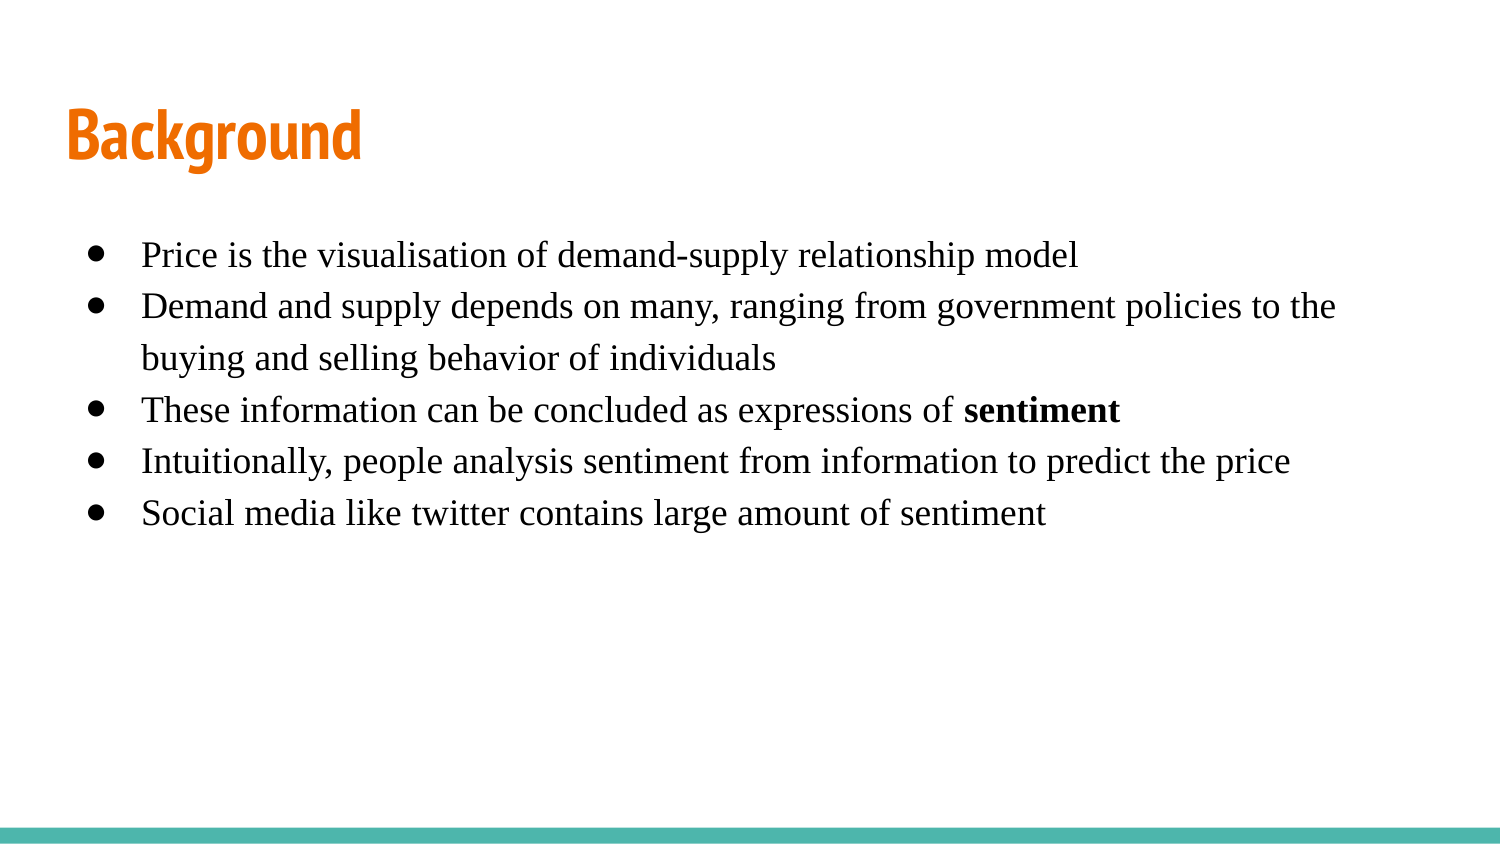

# Background
Price is the visualisation of demand-supply relationship model
Demand and supply depends on many, ranging from government policies to the buying and selling behavior of individuals
These information can be concluded as expressions of sentiment
Intuitionally, people analysis sentiment from information to predict the price
Social media like twitter contains large amount of sentiment